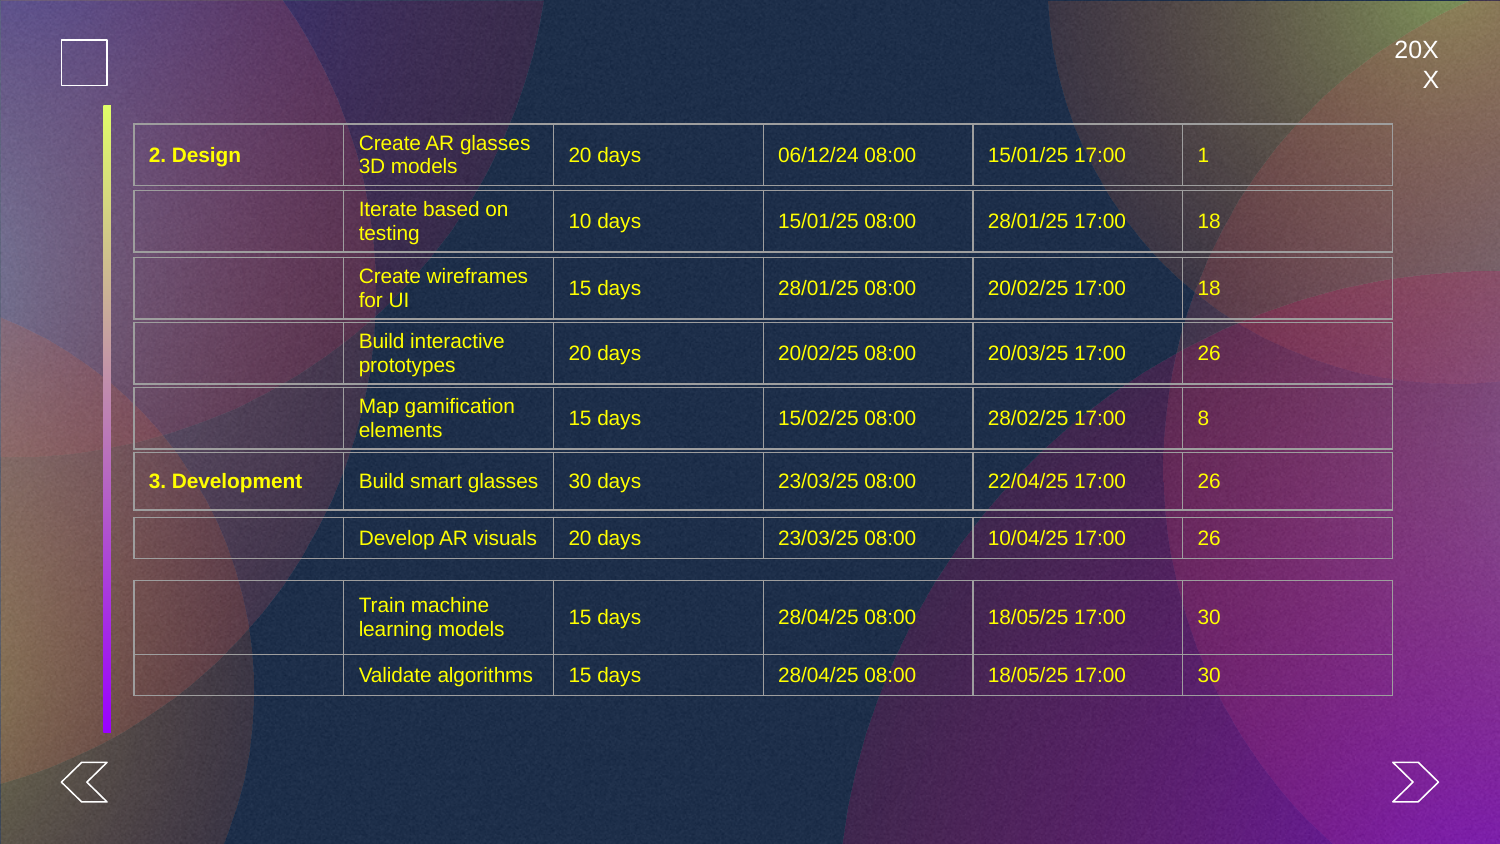

20XX

| 2. Design | Create AR glasses 3D models | 20 days | 06/12/24 08:00 | 15/01/25 17:00 | 1 |
| --- | --- | --- | --- | --- | --- |
|  | Iterate based on testing | 10 days | 15/01/25 08:00 | 28/01/25 17:00 | 18 |
| --- | --- | --- | --- | --- | --- |
|  | Create wireframes for UI | 15 days | 28/01/25 08:00 | 20/02/25 17:00 | 18 |
| --- | --- | --- | --- | --- | --- |
|  | Build interactive prototypes | 20 days | 20/02/25 08:00 | 20/03/25 17:00 | 26 |
| --- | --- | --- | --- | --- | --- |
|  | Map gamification elements | 15 days | 15/02/25 08:00 | 28/02/25 17:00 | 8 |
| --- | --- | --- | --- | --- | --- |

| 3. Development | Build smart glasses | 30 days | 23/03/25 08:00 | 22/04/25 17:00 | 26 |
| --- | --- | --- | --- | --- | --- |
|  | Develop AR visuals | 20 days | 23/03/25 08:00 | 10/04/25 17:00 | 26 |
| --- | --- | --- | --- | --- | --- |
|  | Train machine learning models | 15 days | 28/04/25 08:00 | 18/05/25 17:00 | 30 |
| --- | --- | --- | --- | --- | --- |
|  | Validate algorithms | 15 days | 28/04/25 08:00 | 18/05/25 17:00 | 30 |
| --- | --- | --- | --- | --- | --- |